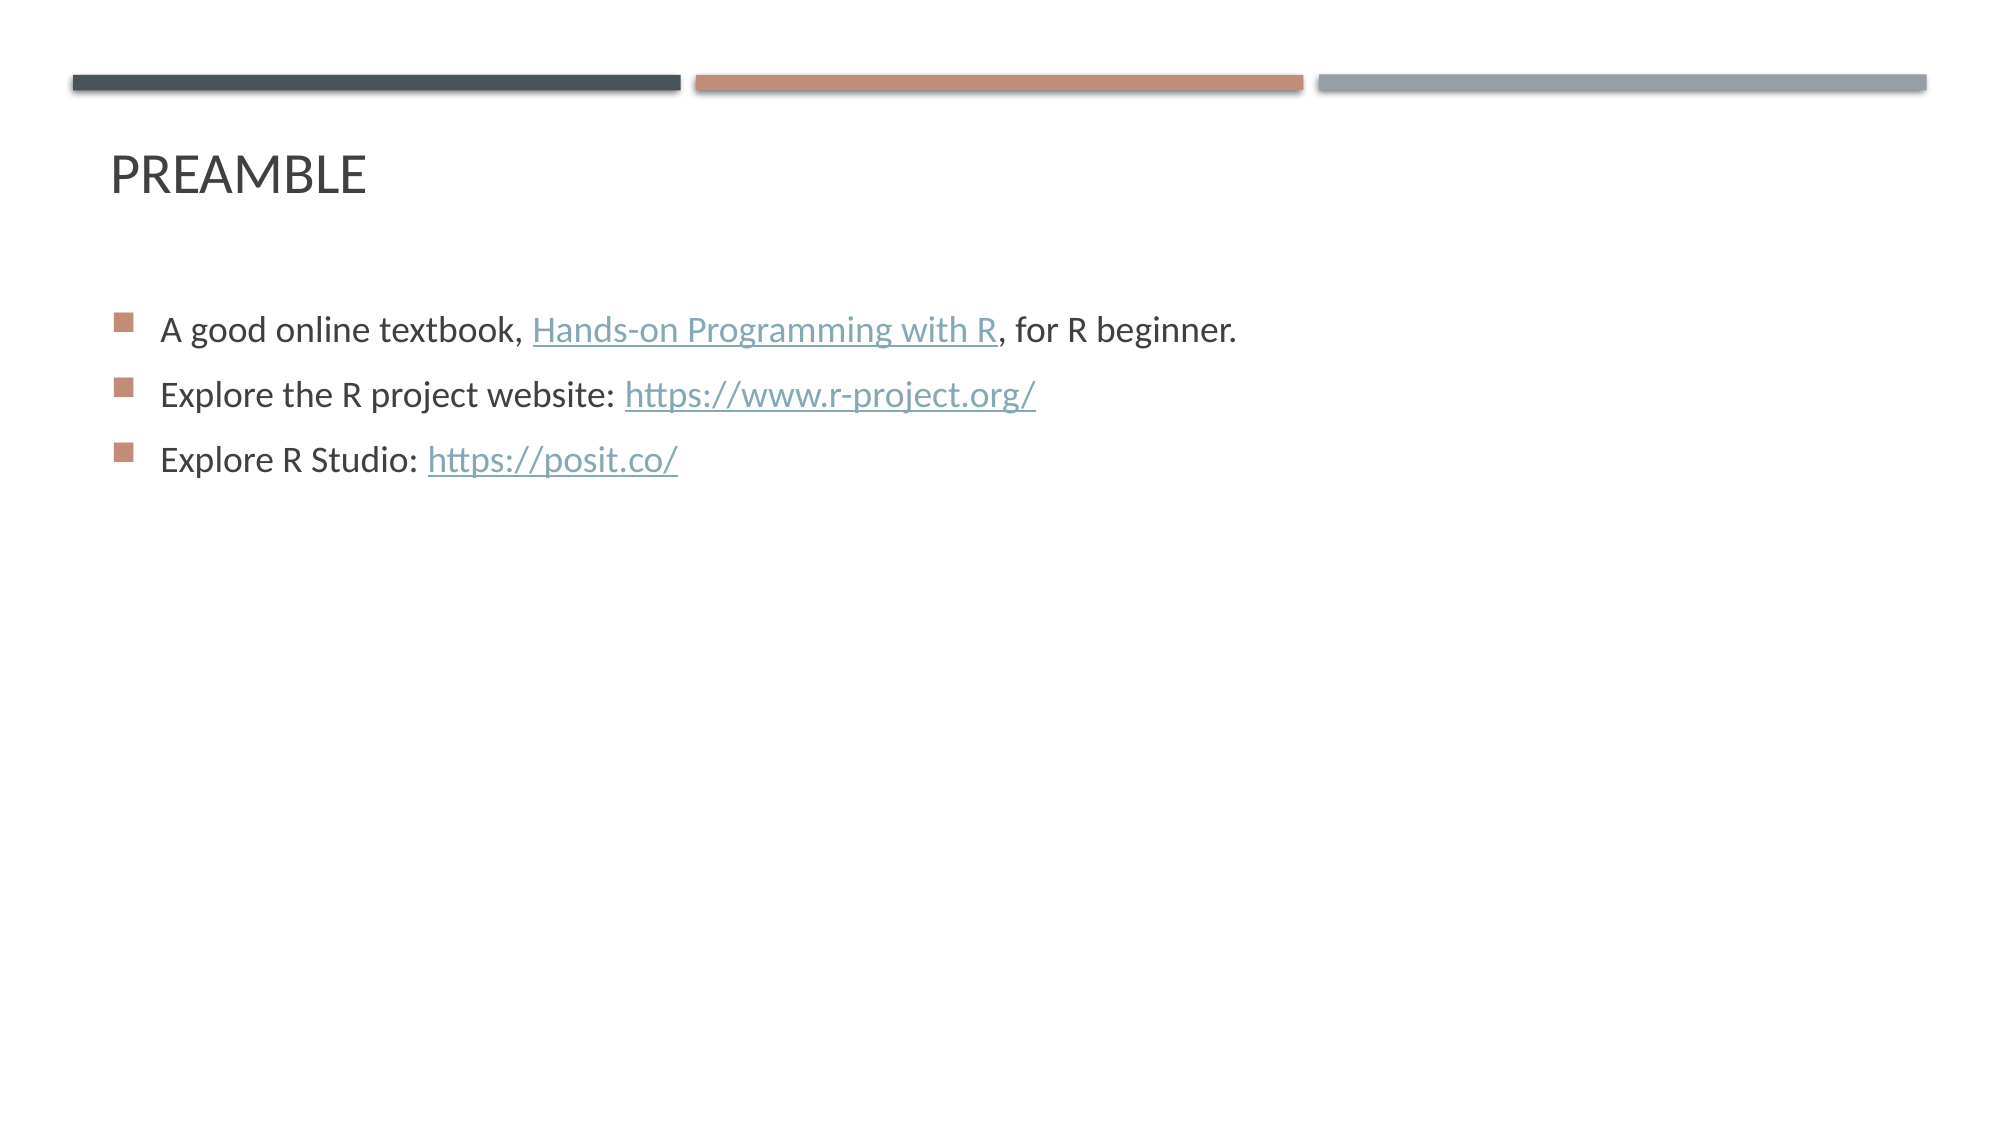

# Preamble
A good online textbook, Hands-on Programming with R, for R beginner.
Explore the R project website: https://www.r-project.org/
Explore R Studio: https://posit.co/